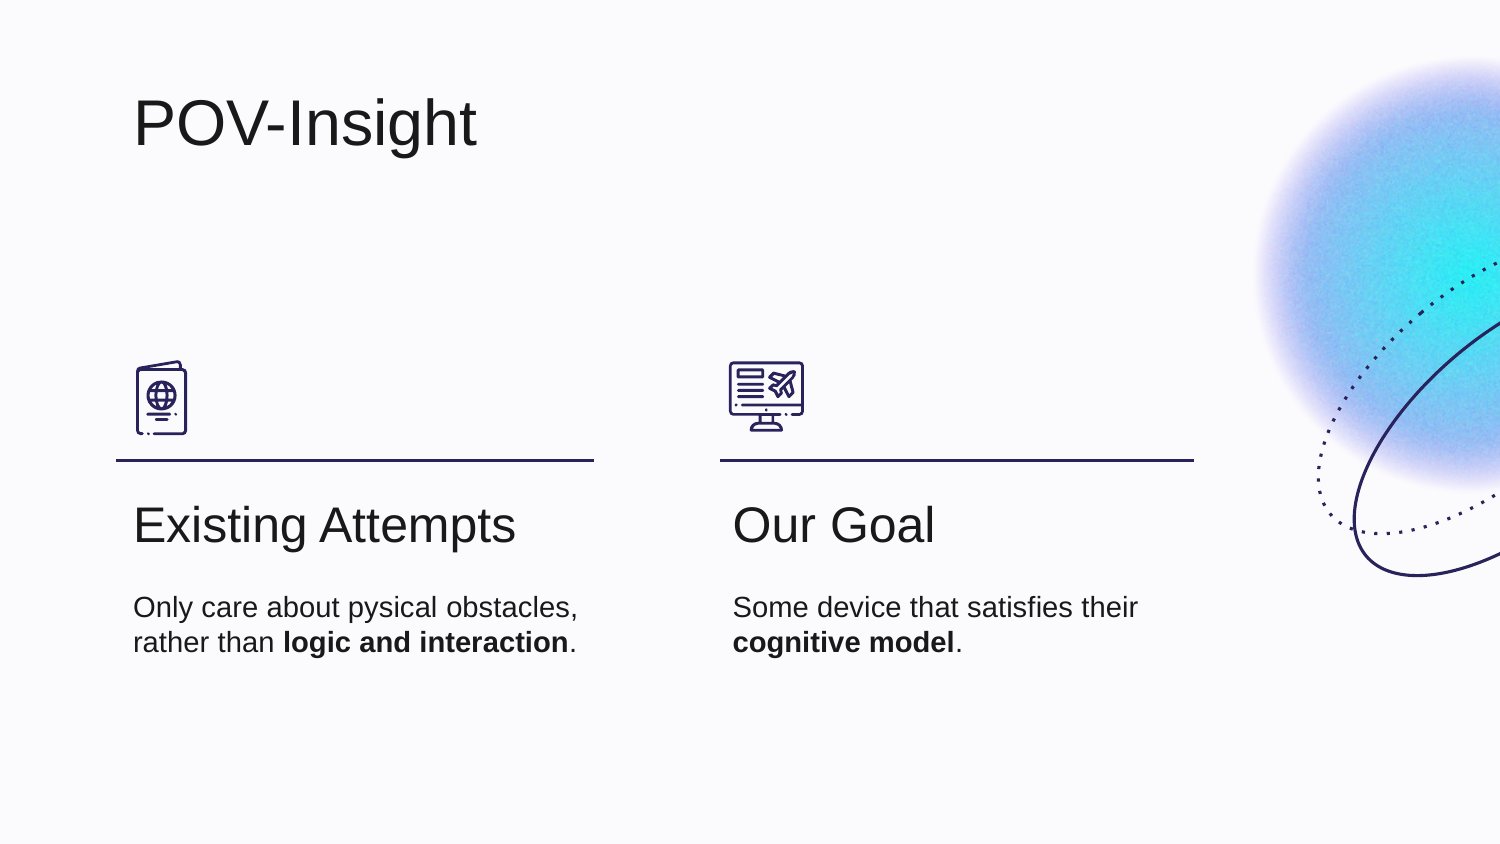

# POV-Insight

Existing Attempts
Our Goal
Only care about pysical obstacles, rather than logic and interaction.
Some device that satisfies their cognitive model.